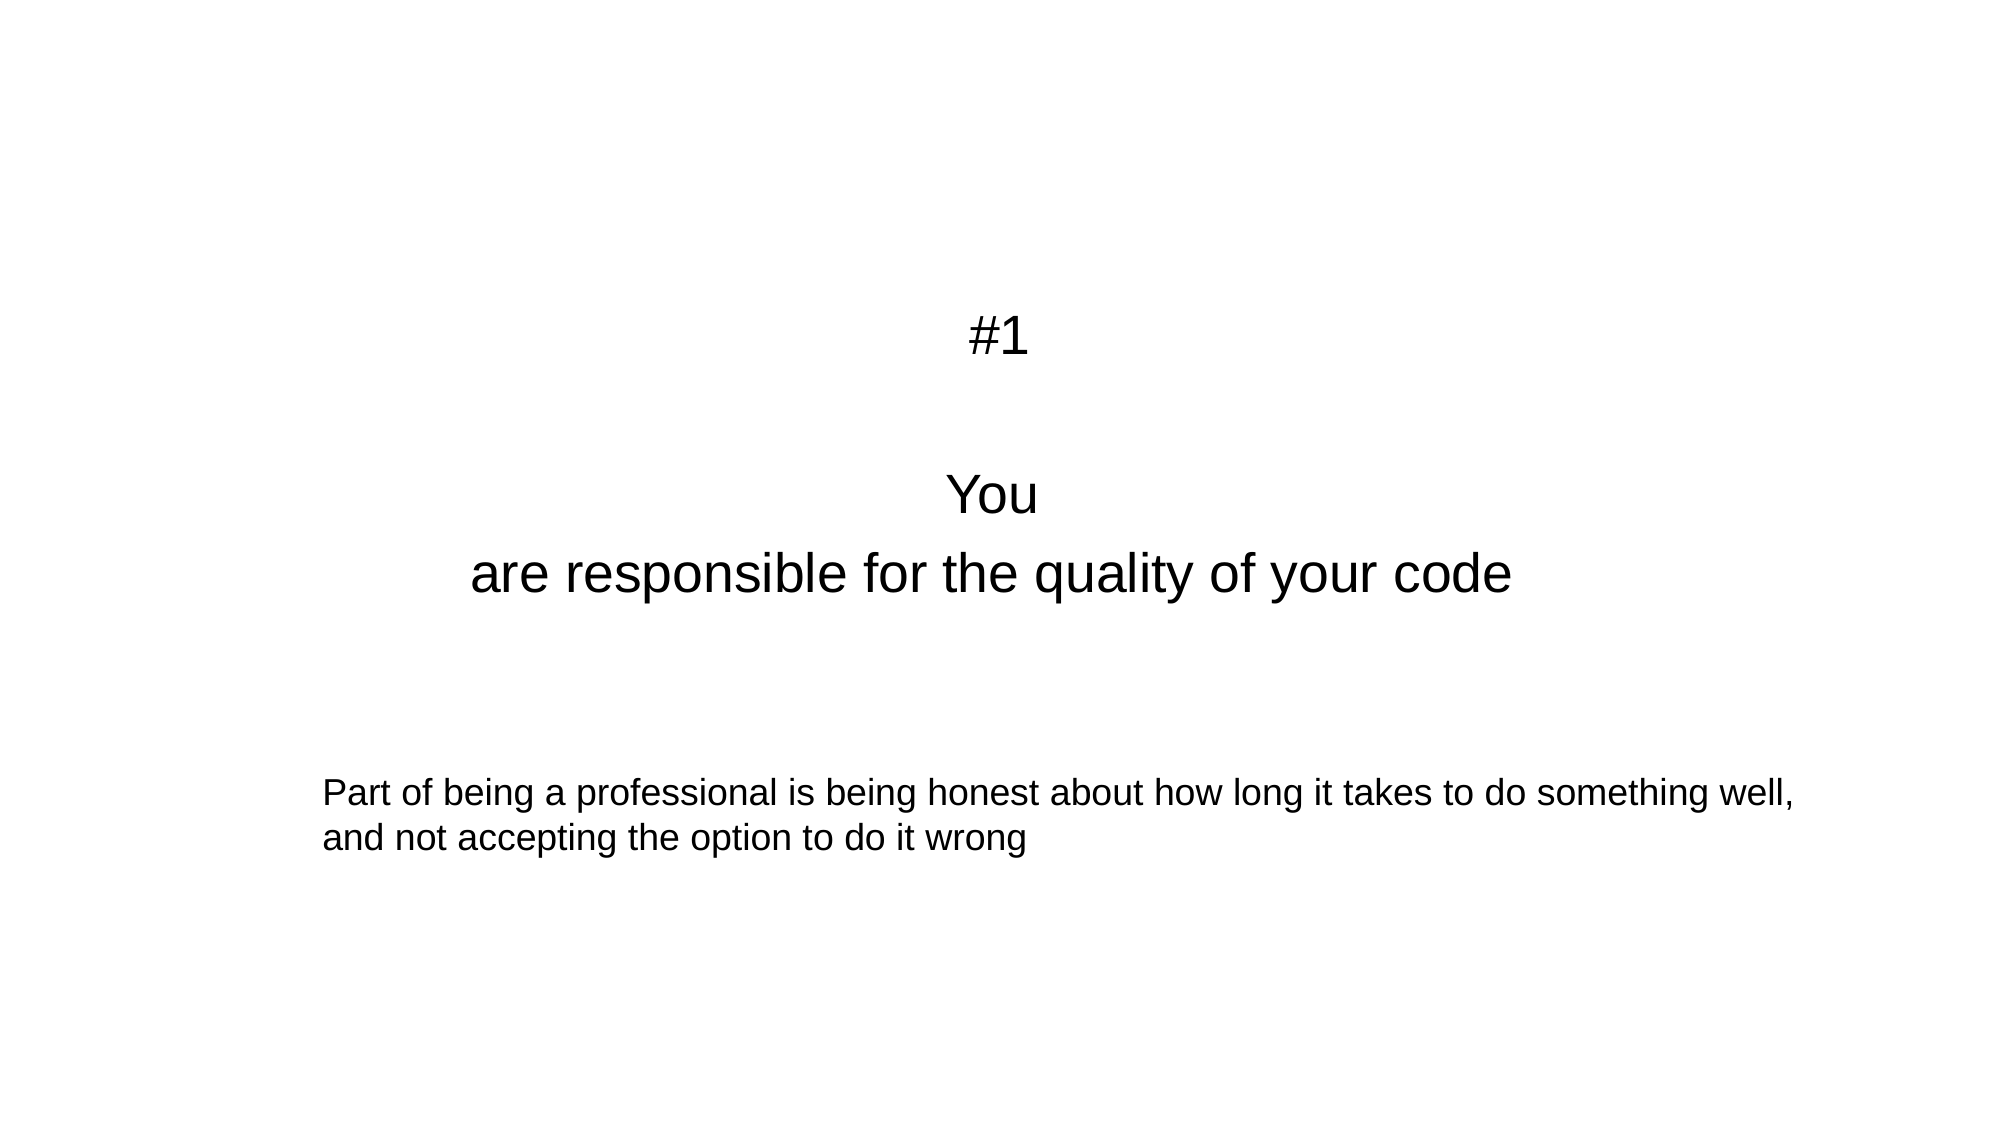

#
#1

You
are responsible for the quality of your code
Part of being a professional is being honest about how long it takes to do something well,
and not accepting the option to do it wrong